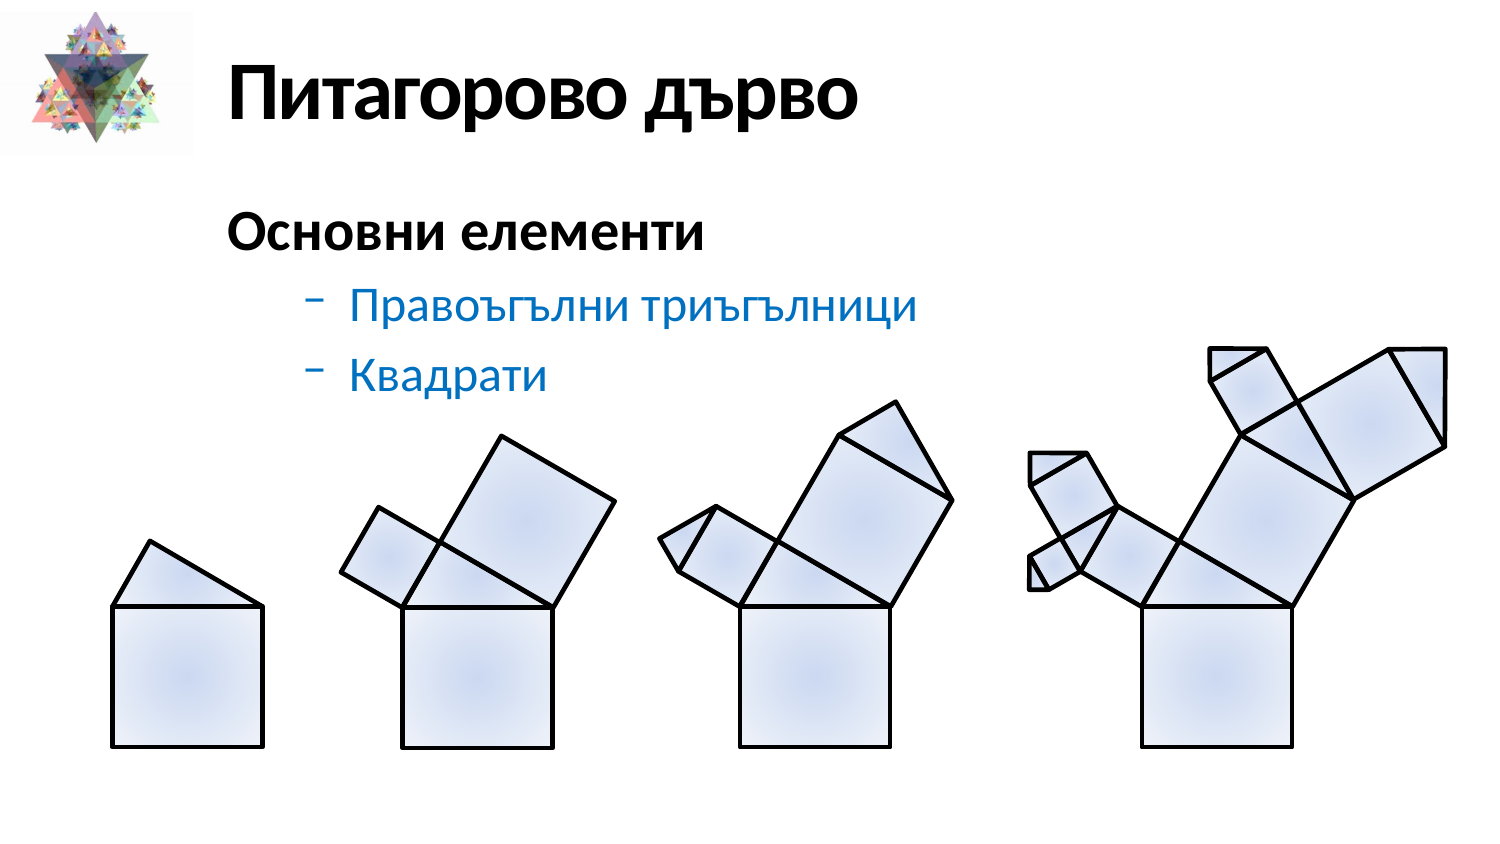

# Питагорово дърво
Основни елементи
Правоъгълни триъгълници
Квадрати